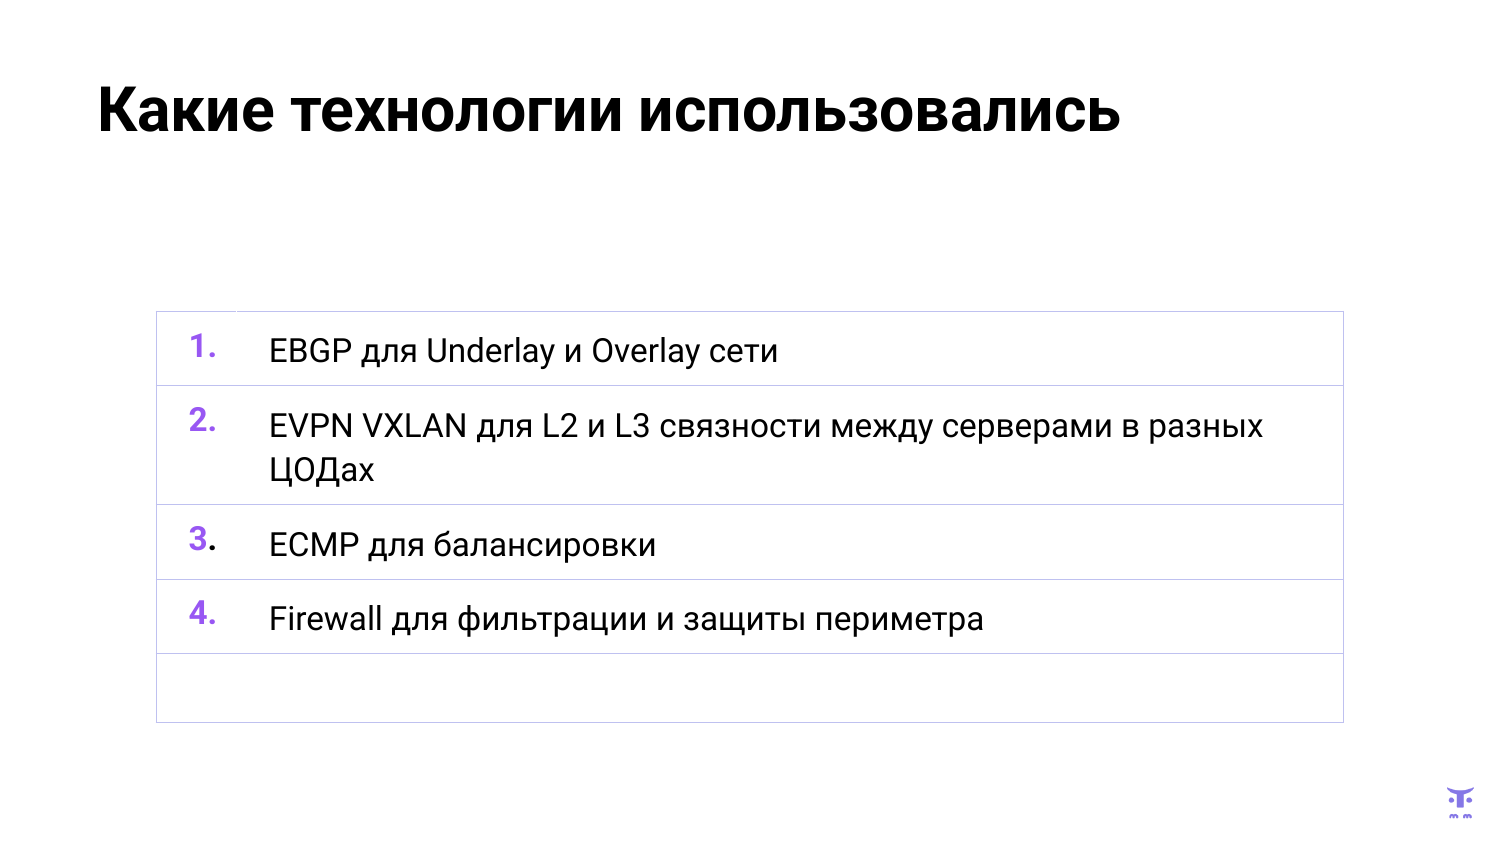

# Какие технологии использовались

| 1. | EBGP для Underlay и Overlay сети |
| --- | --- |
| 2. | EVPN VXLAN для L2 и L3 связности между серверами в разных ЦОДах |
| 3. | ECMP для балансировки |
| 4. | Firewall для фильтрации и защиты периметра |
|  |  |